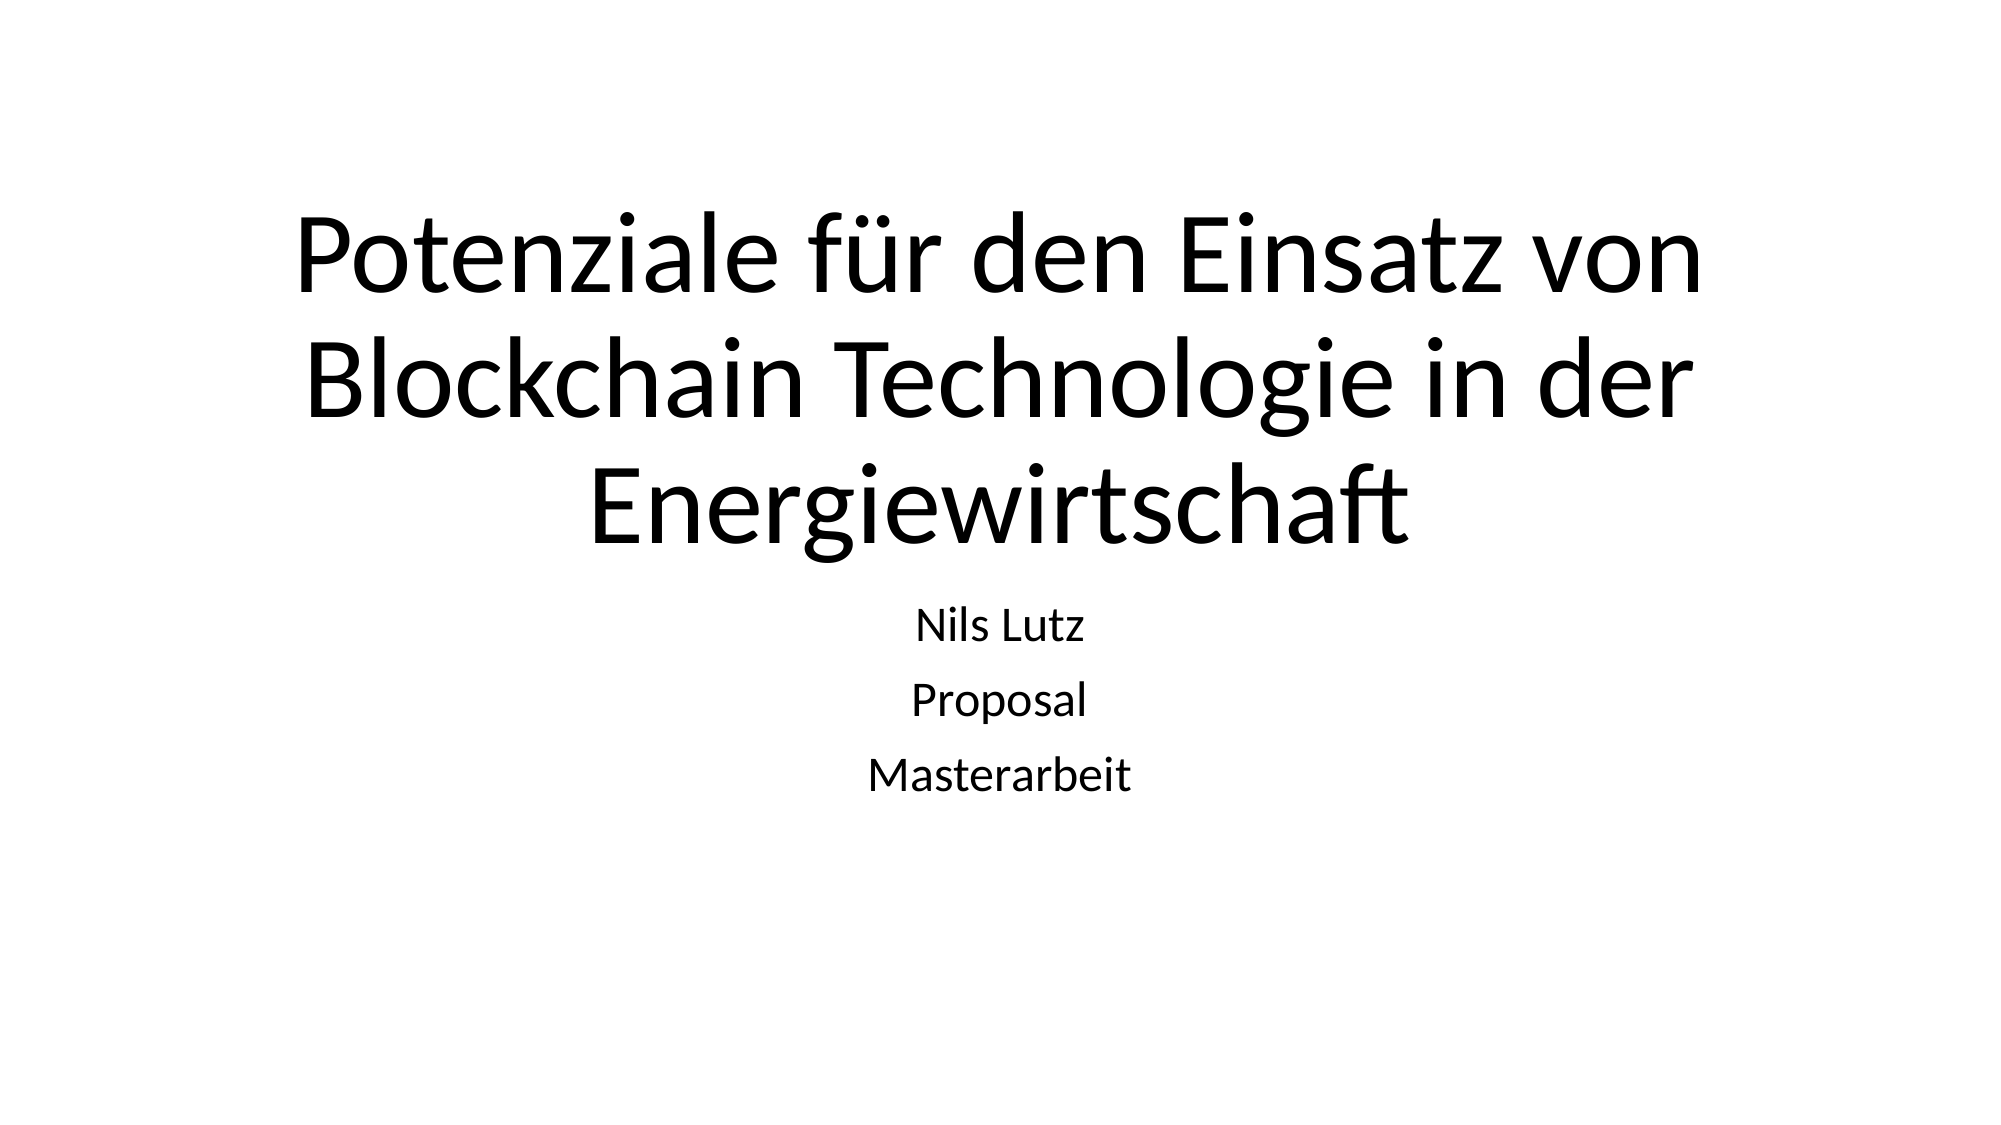

# Potenziale für den Einsatz von Blockchain Technologie in der Energiewirtschaft
Nils Lutz
Proposal
Masterarbeit